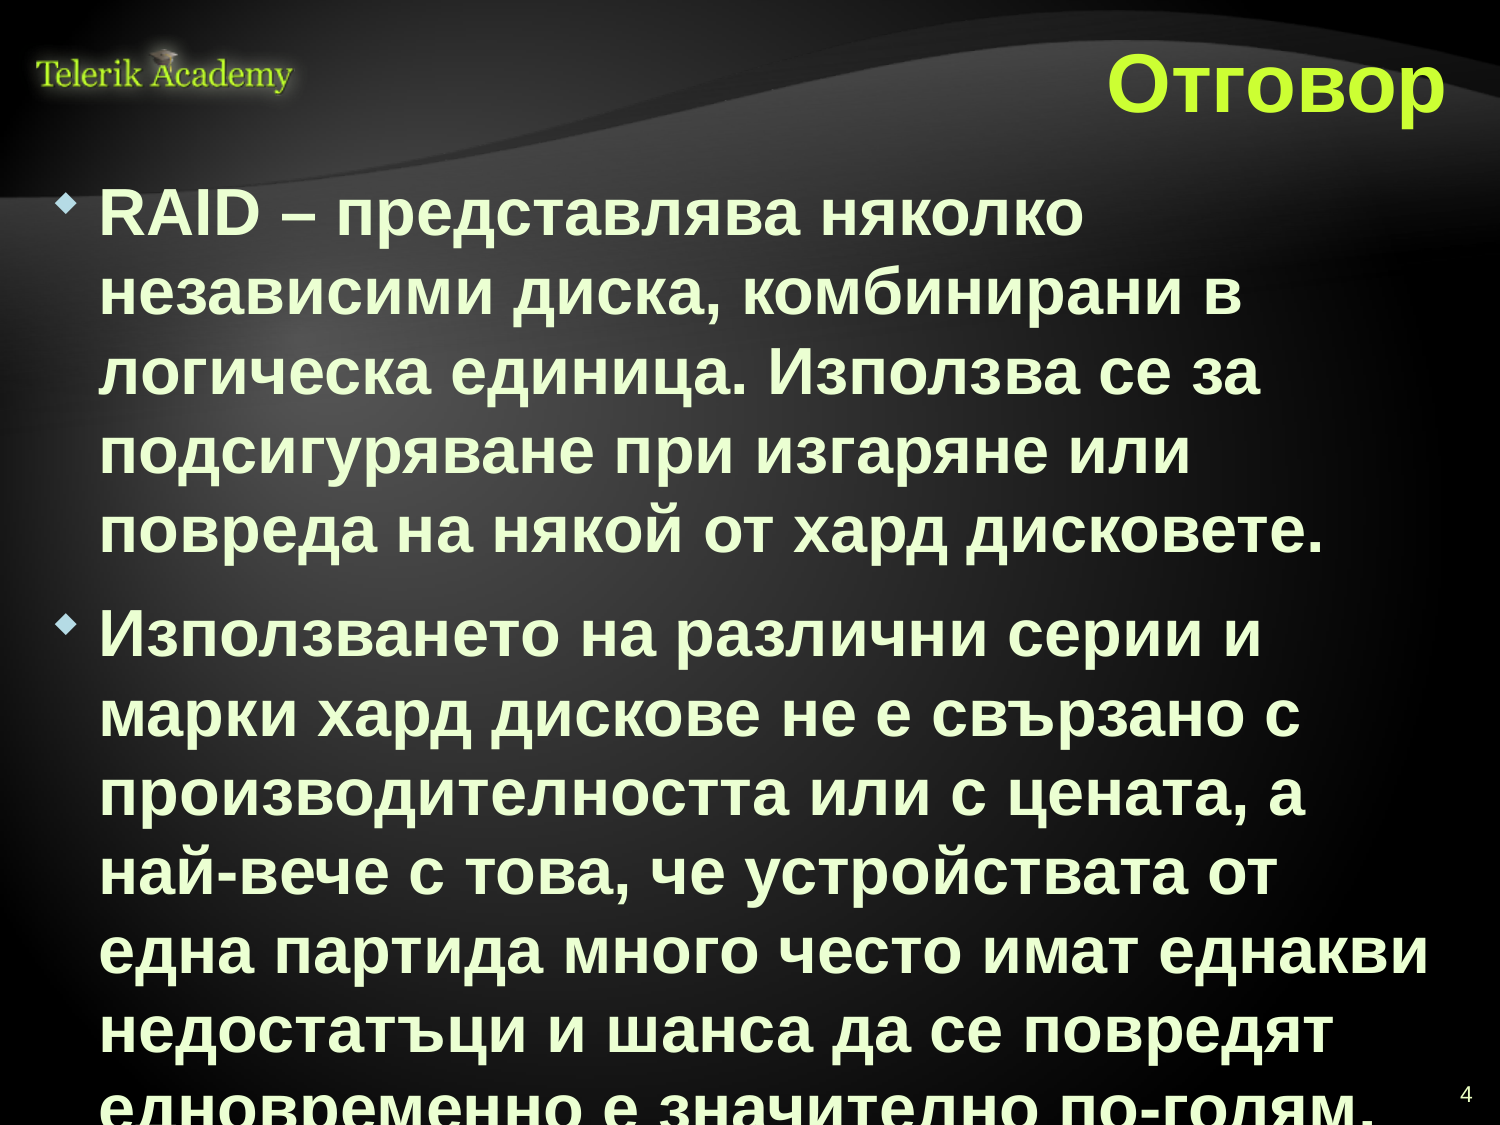

# Отговор
RAID – представлява няколко независими диска, комбинирани в логическа единица. Използва се за подсигуряване при изгаряне или повреда на някой от хард дисковете.
Използването на различни серии и марки хард дискове не е свързано с производителността или с цената, а най-вече с това, че устройствата от една партида много често имат еднакви недостатъци и шанса да се повредят едновременно е значително по-голям.
4